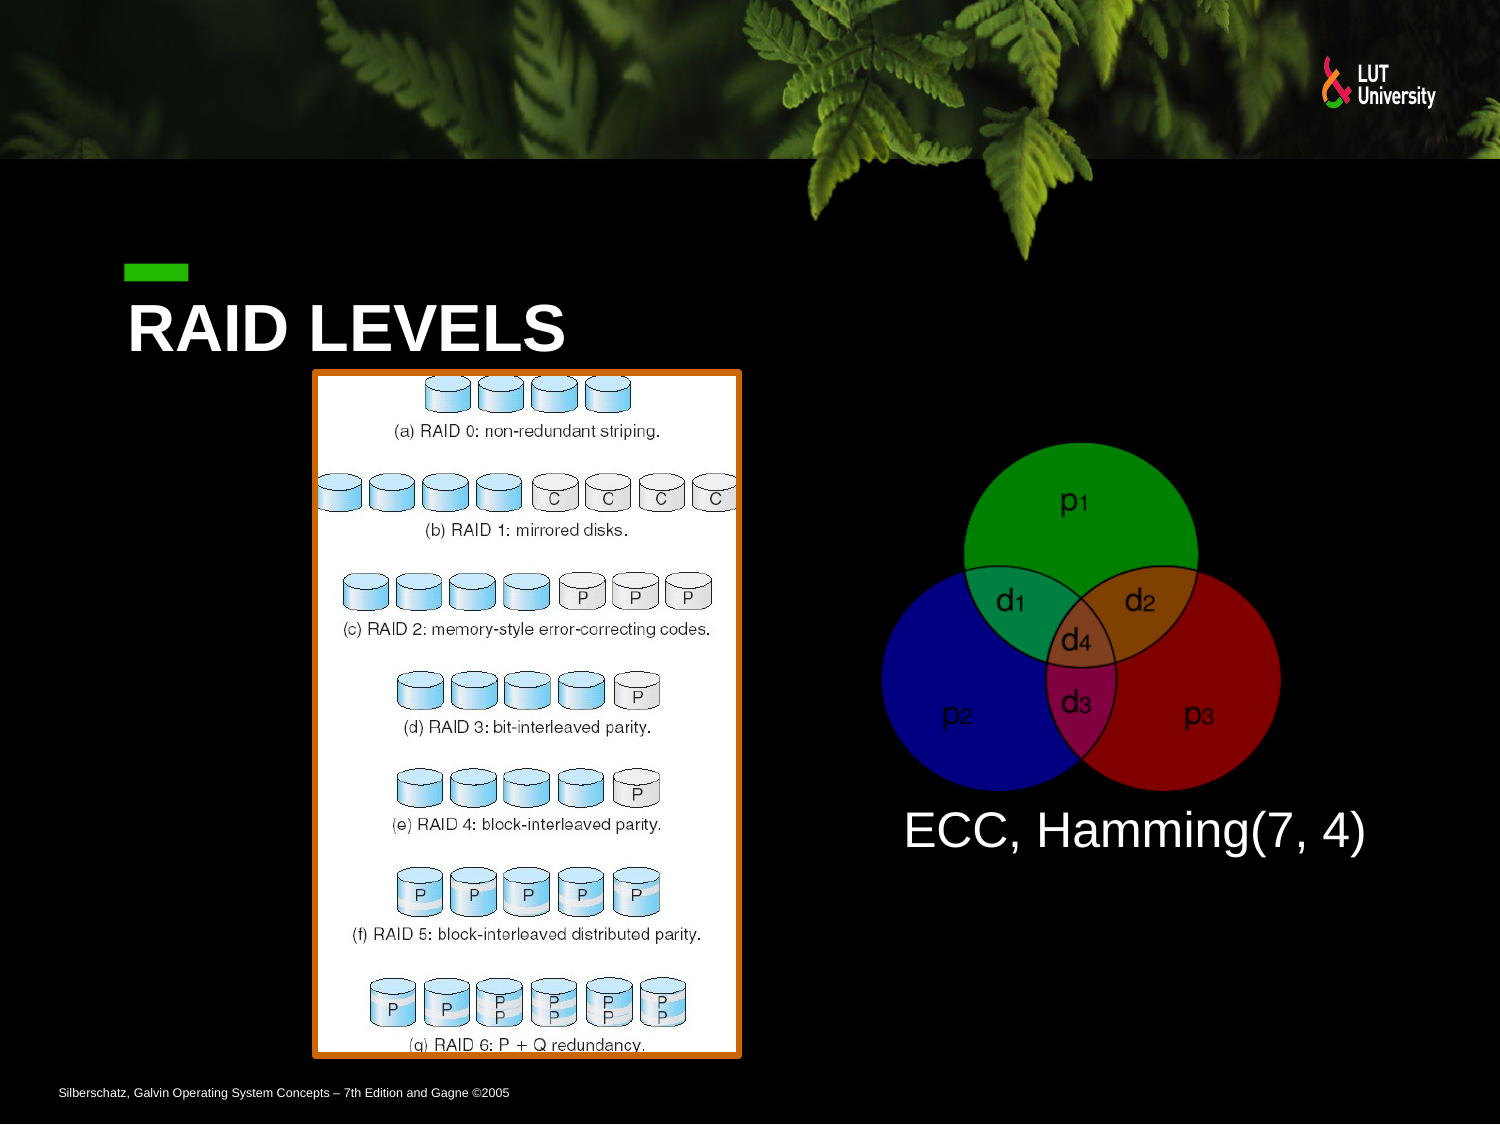

# RAID Levels

ECC, Hamming(7, 4)
Silberschatz, Galvin Operating System Concepts – 7th Edition and Gagne ©2005